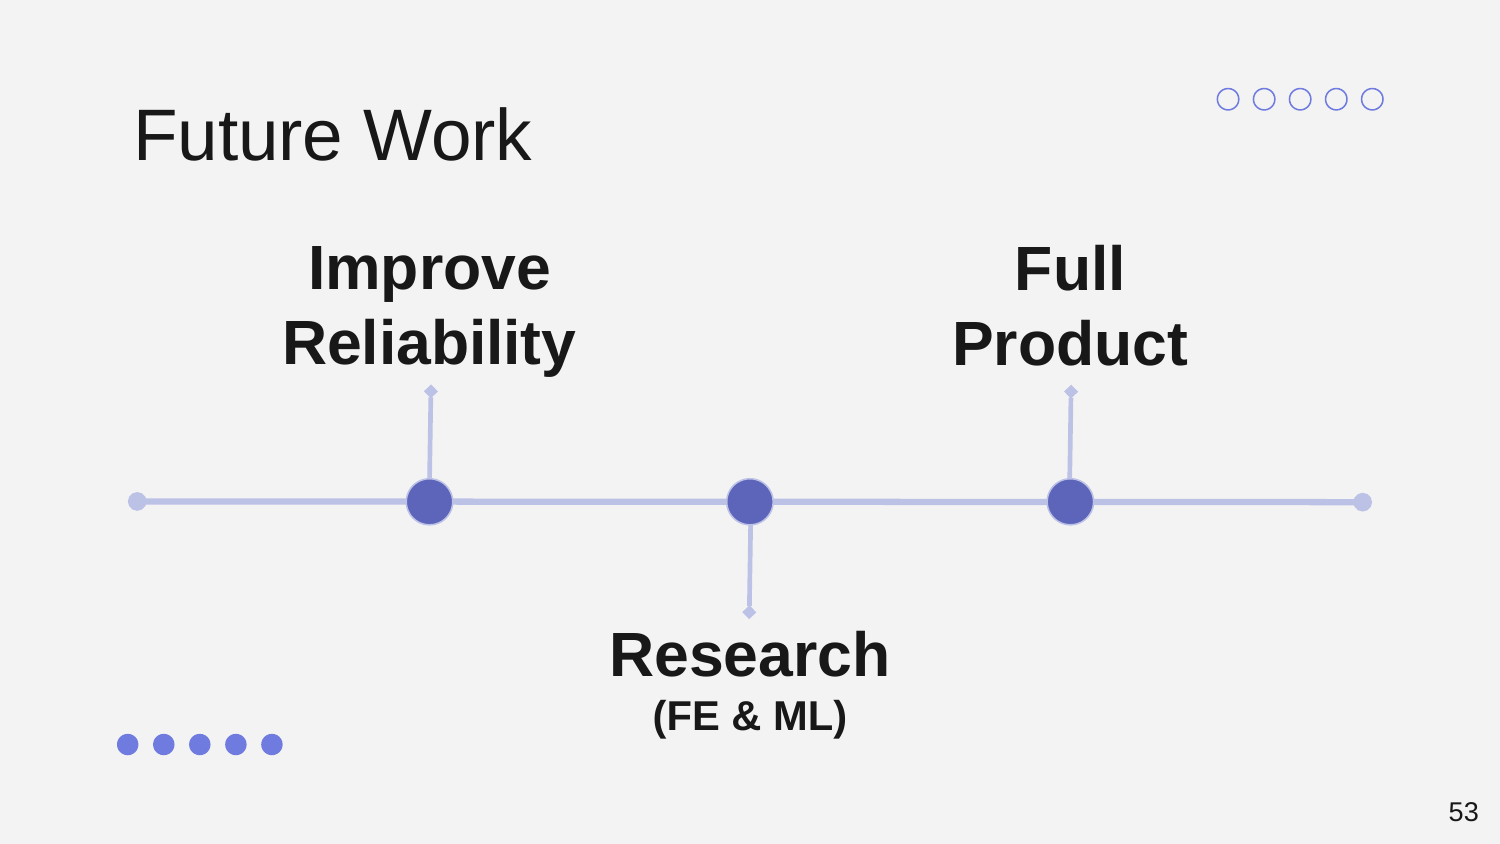

# Future Work

Improve
Reliability
Full
Product

Research
(FE & ML)

53